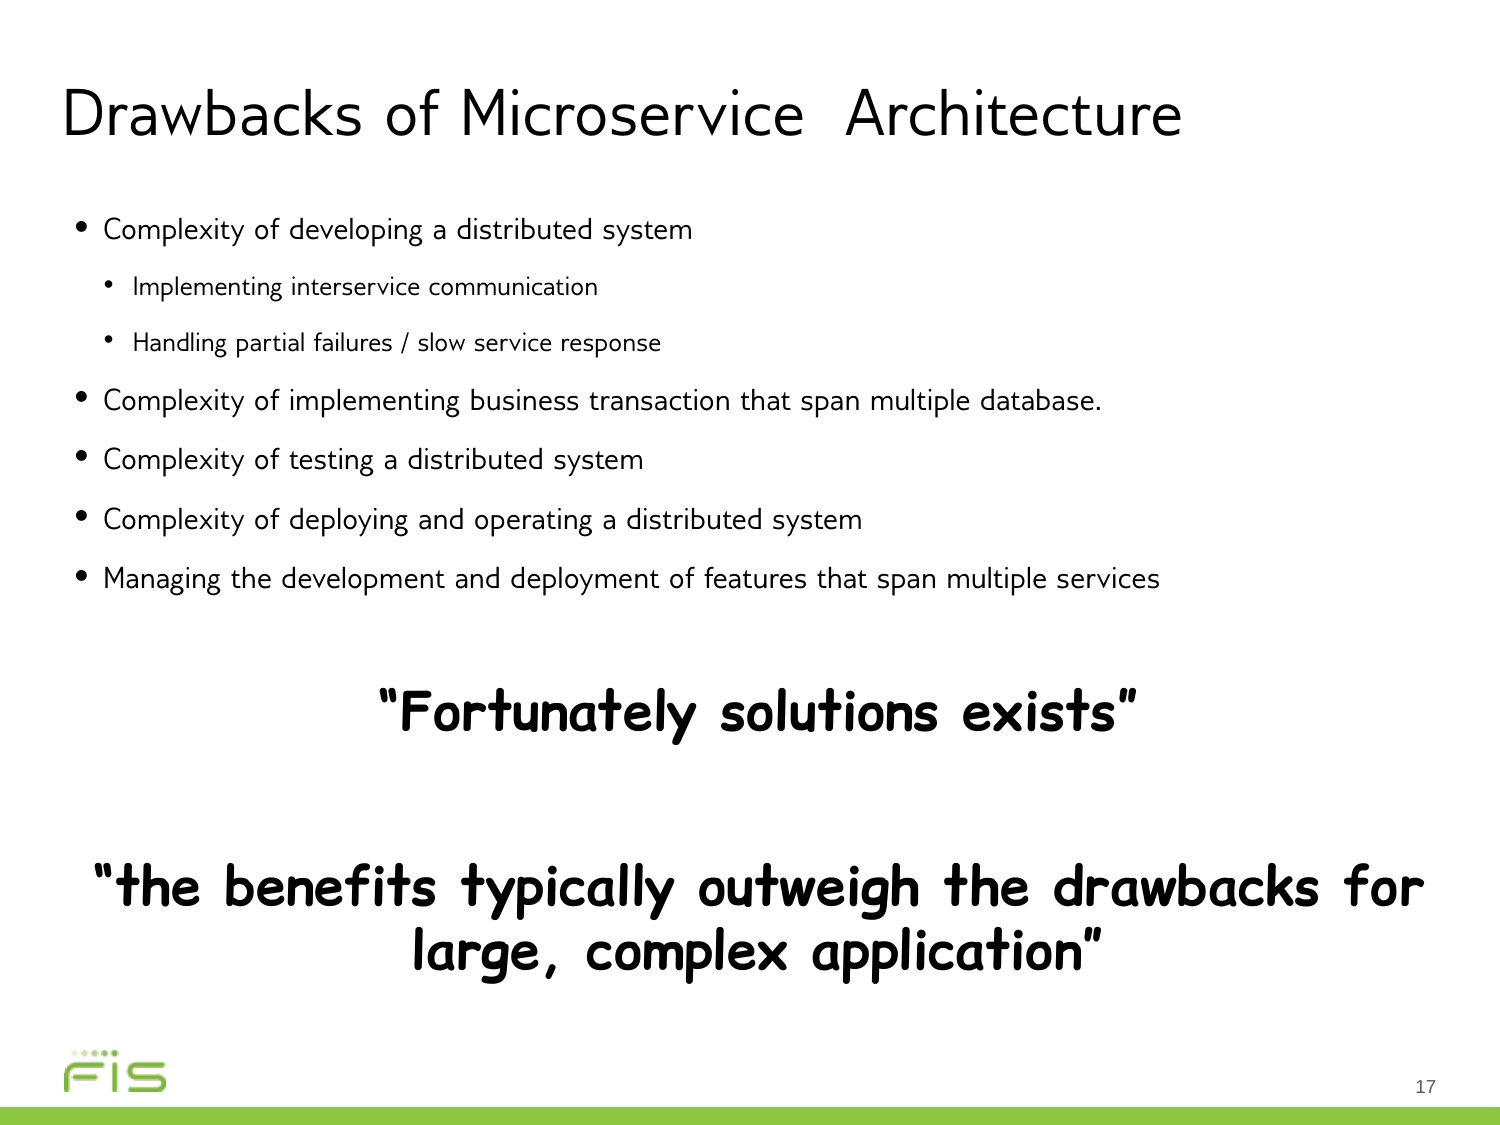

# Drawbacks of Microservice  Architecture

Complexity of developing a distributed system
Implementing interservice communication
Handling partial failures / slow service response
Complexity of implementing business transaction that span multiple database.
Complexity of testing a distributed system
Complexity of deploying and operating a distributed system
Managing the development and deployment of features that span multiple services

“Fortunately solutions exists”

“the benefits typically outweigh the drawbacks for large, complex application”

17